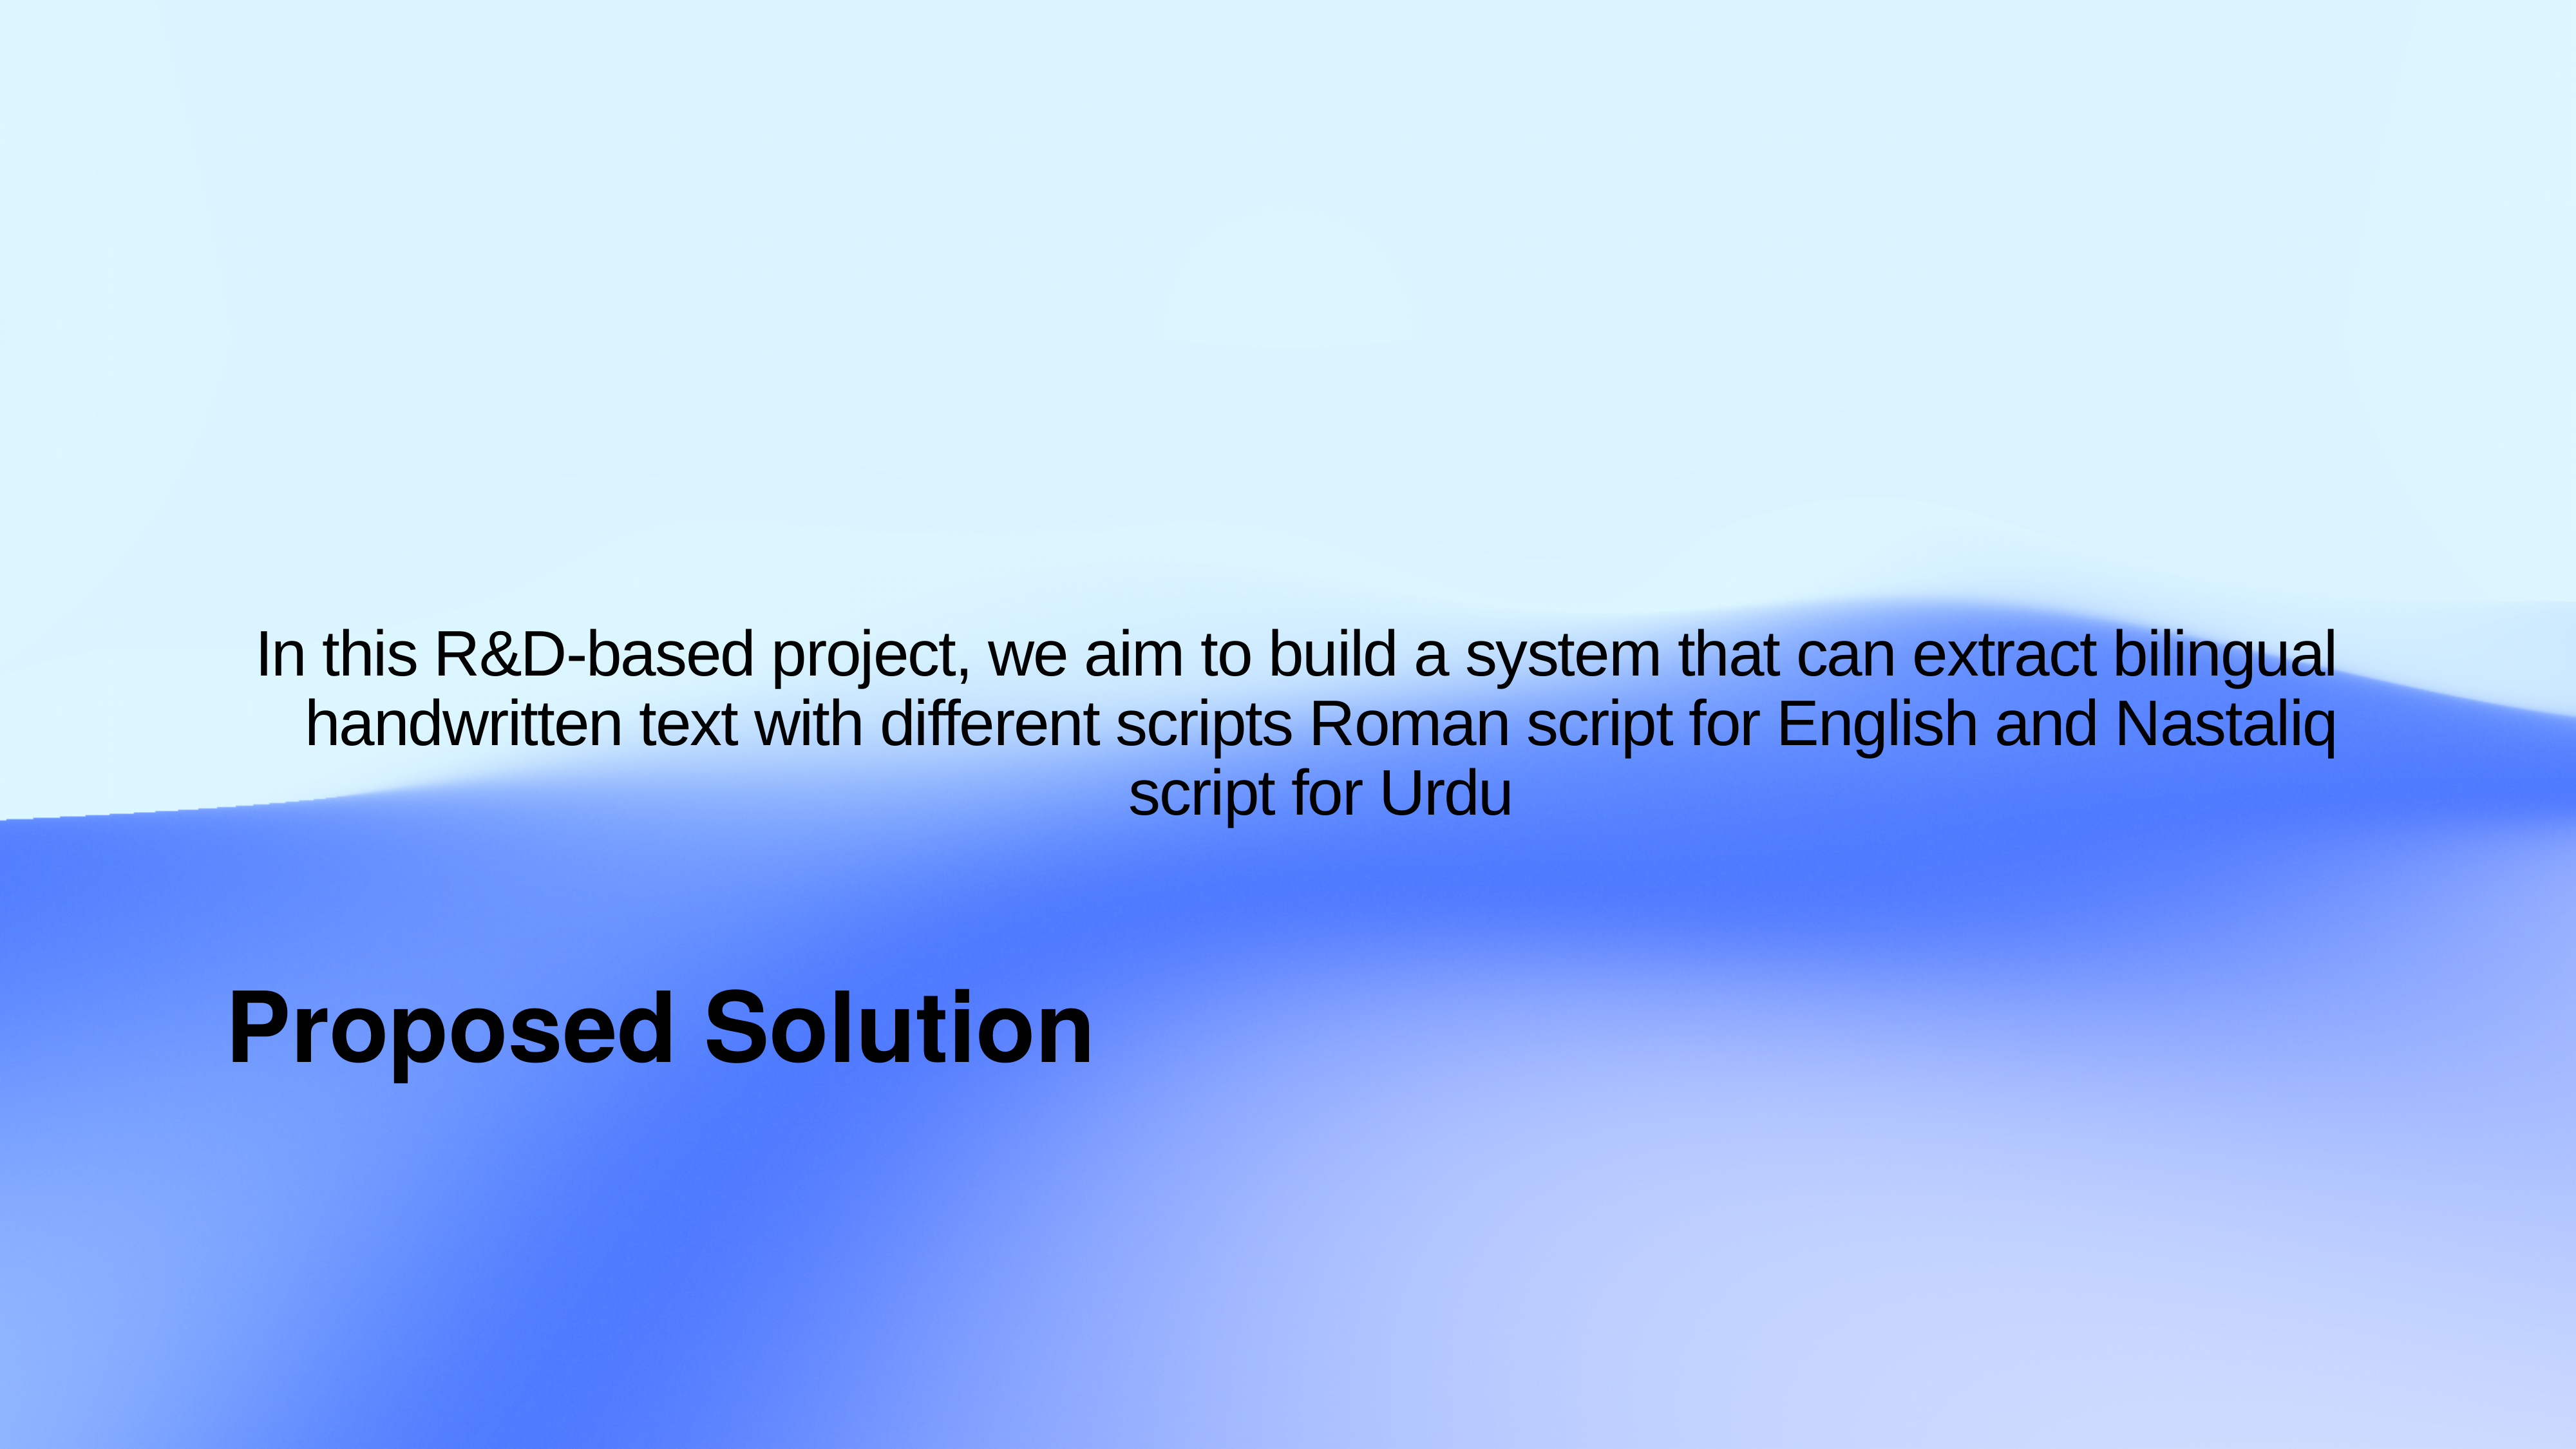

In this R&D-based project, we aim to build a system that can extract bilingual handwritten text with different scripts Roman script for English and Nastaliq script for Urdu
Proposed Solution